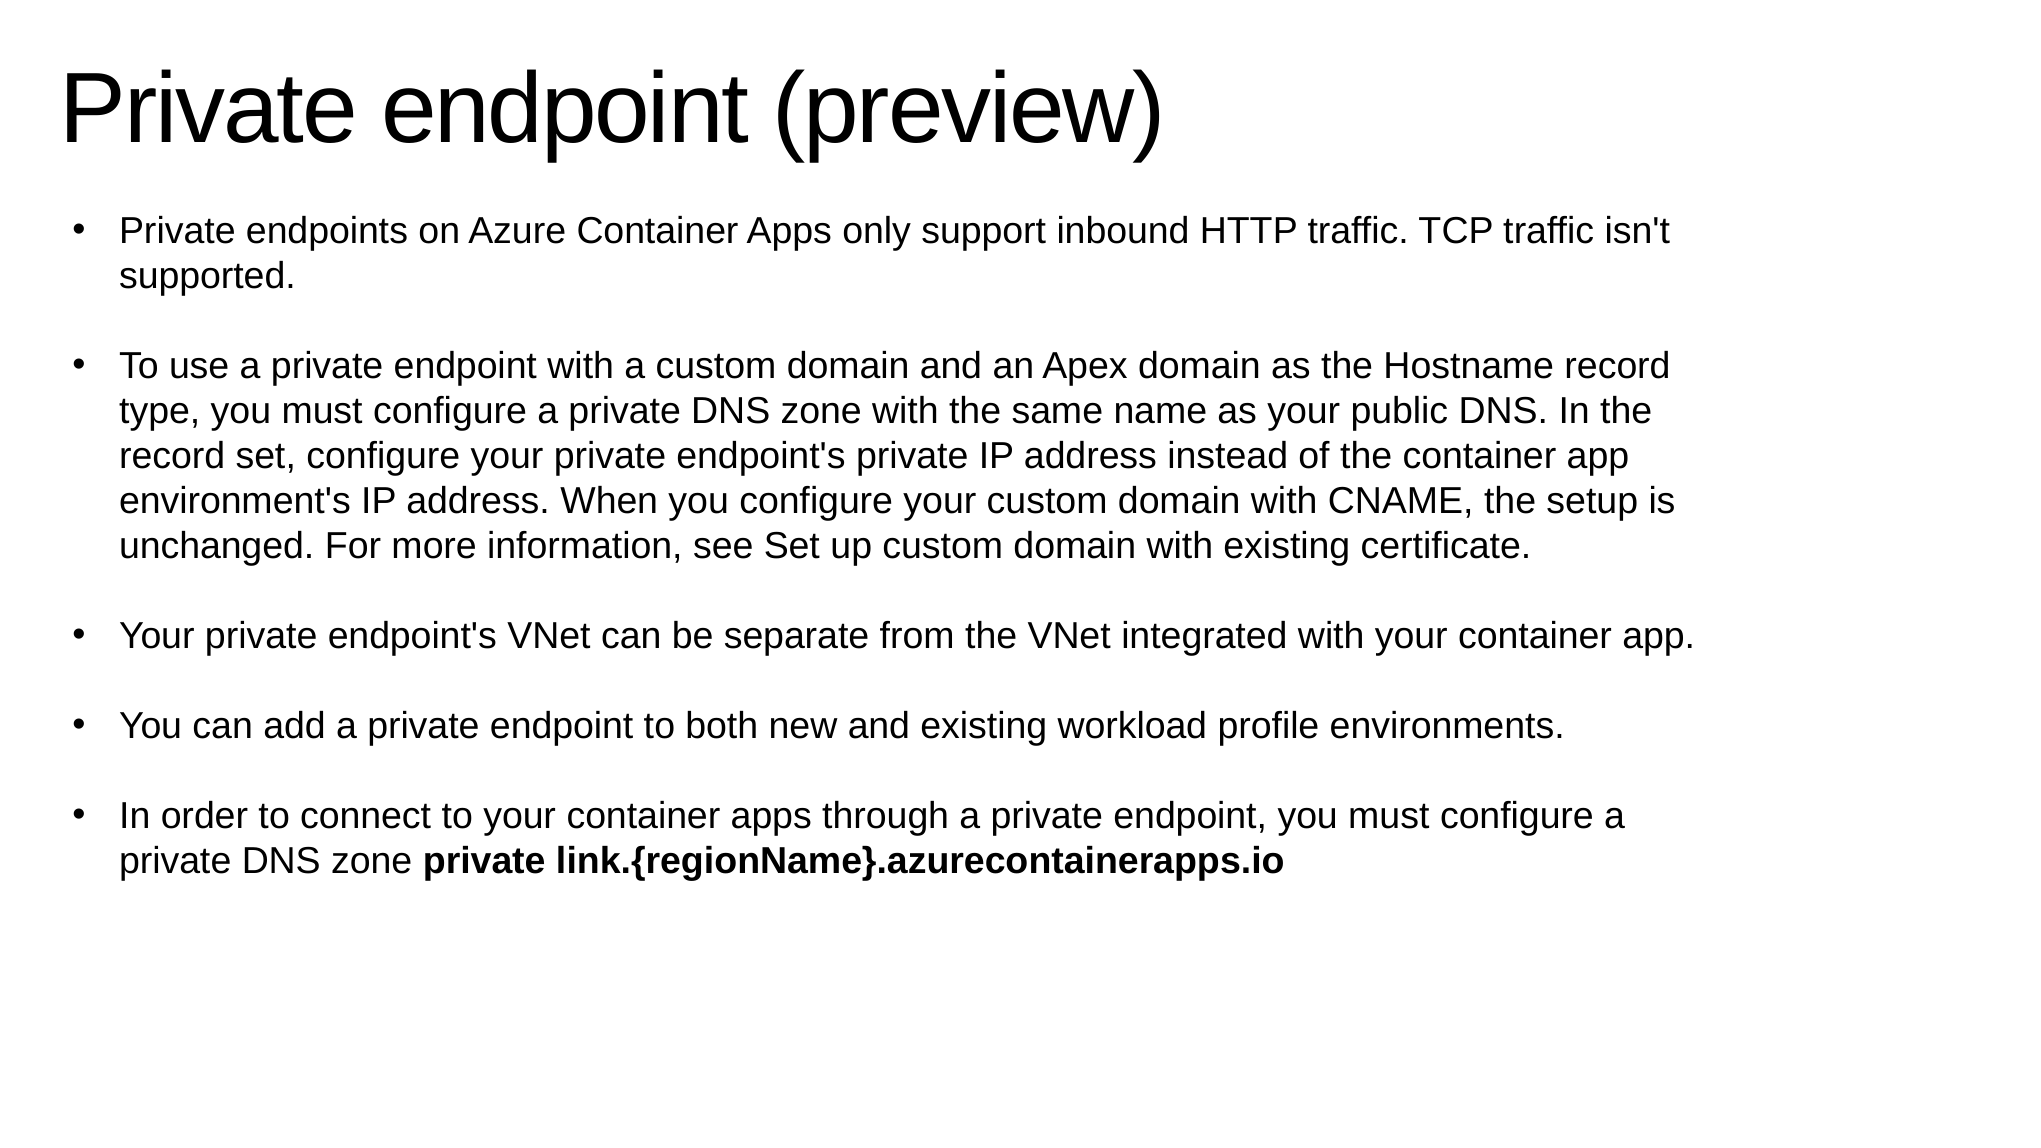

Private endpoint (preview)
Private endpoints on Azure Container Apps only support inbound HTTP traffic. TCP traffic isn't supported.

To use a private endpoint with a custom domain and an Apex domain as the Hostname record type, you must configure a private DNS zone with the same name as your public DNS. In the record set, configure your private endpoint's private IP address instead of the container app environment's IP address. When you configure your custom domain with CNAME, the setup is unchanged. For more information, see Set up custom domain with existing certificate.

Your private endpoint's VNet can be separate from the VNet integrated with your container app.

You can add a private endpoint to both new and existing workload profile environments.

In order to connect to your container apps through a private endpoint, you must configure a private DNS zone private link.{regionName}.azurecontainerapps.io